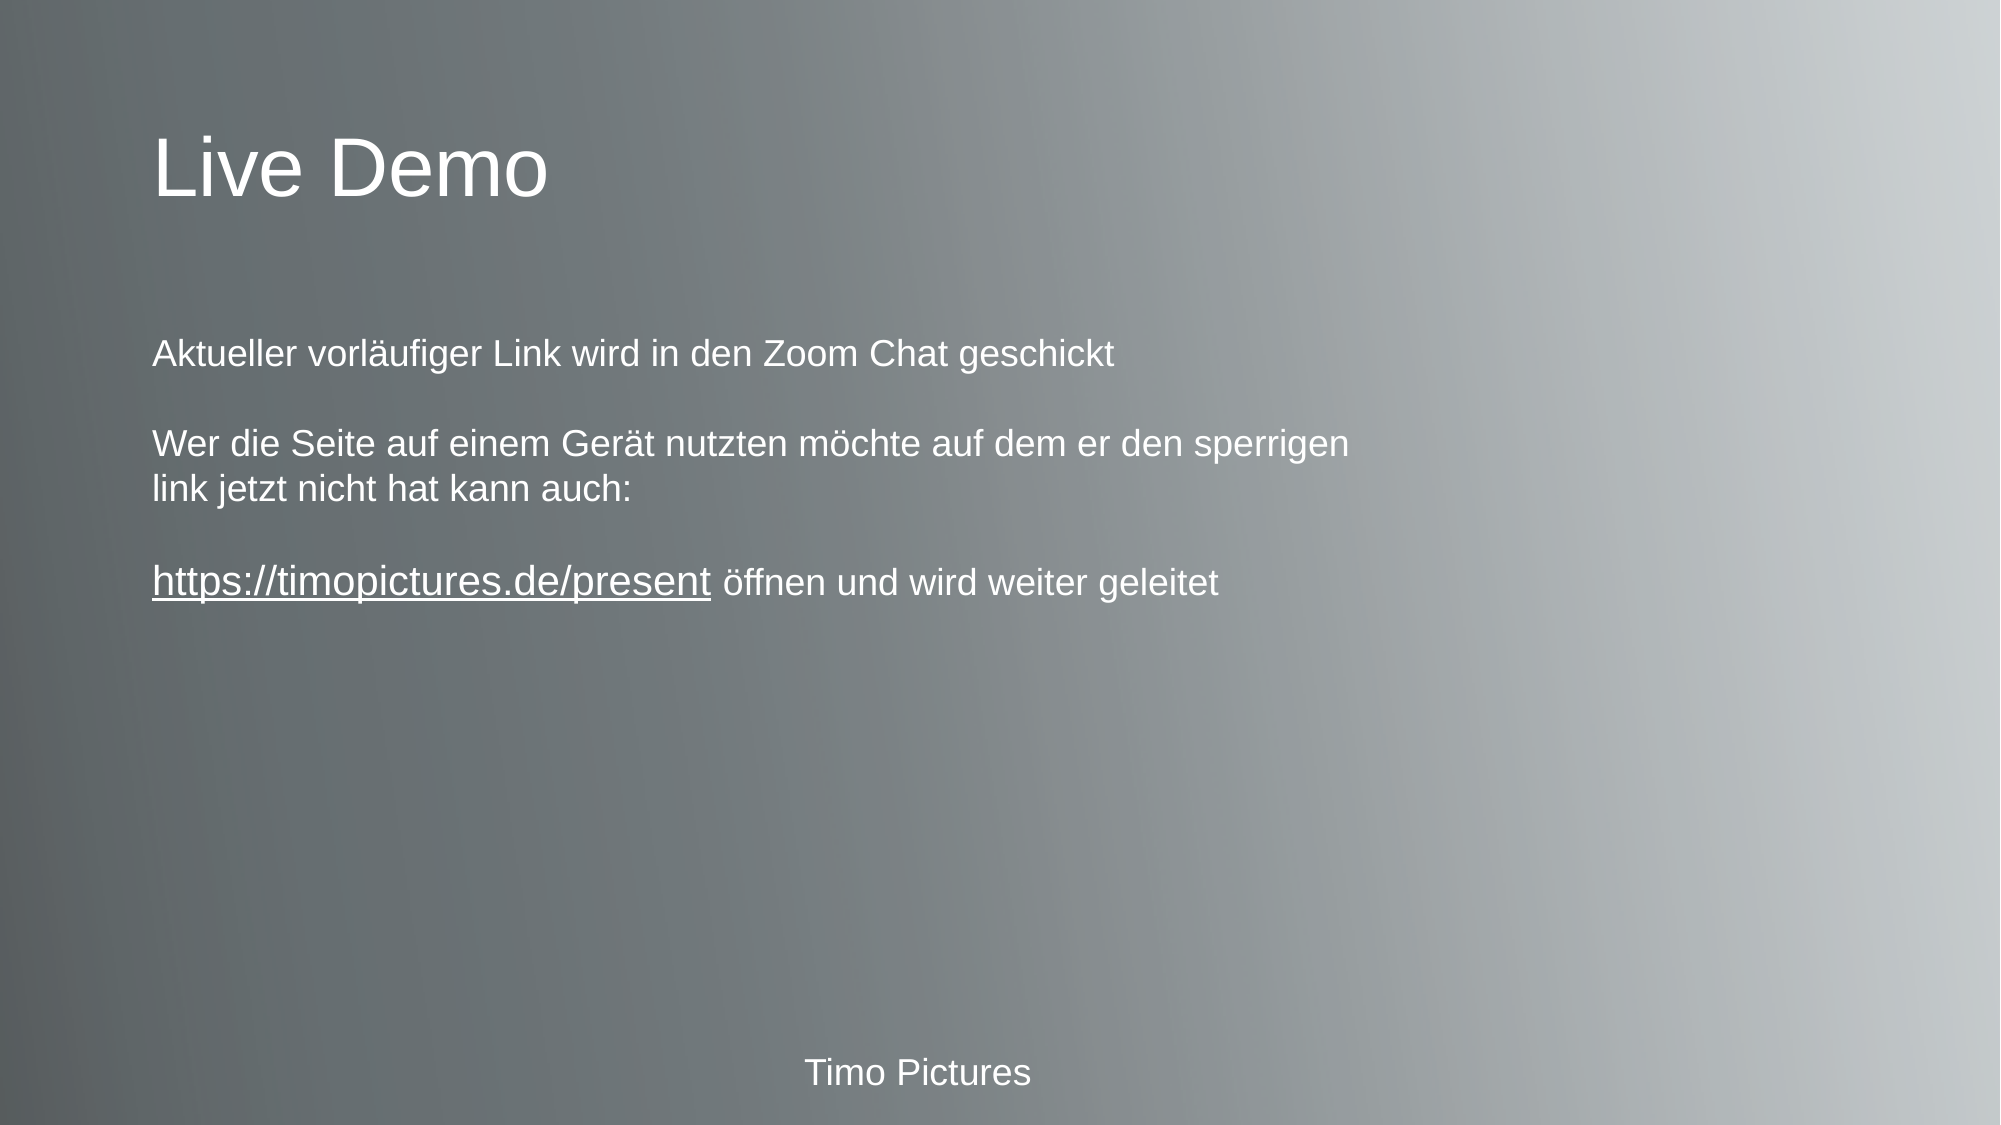

# Live Demo
Aktueller vorläufiger Link wird in den Zoom Chat geschickt

Wer die Seite auf einem Gerät nutzten möchte auf dem er den sperrigen link jetzt nicht hat kann auch:

https://timopictures.de/present öffnen und wird weiter geleitet
Timo Pictures